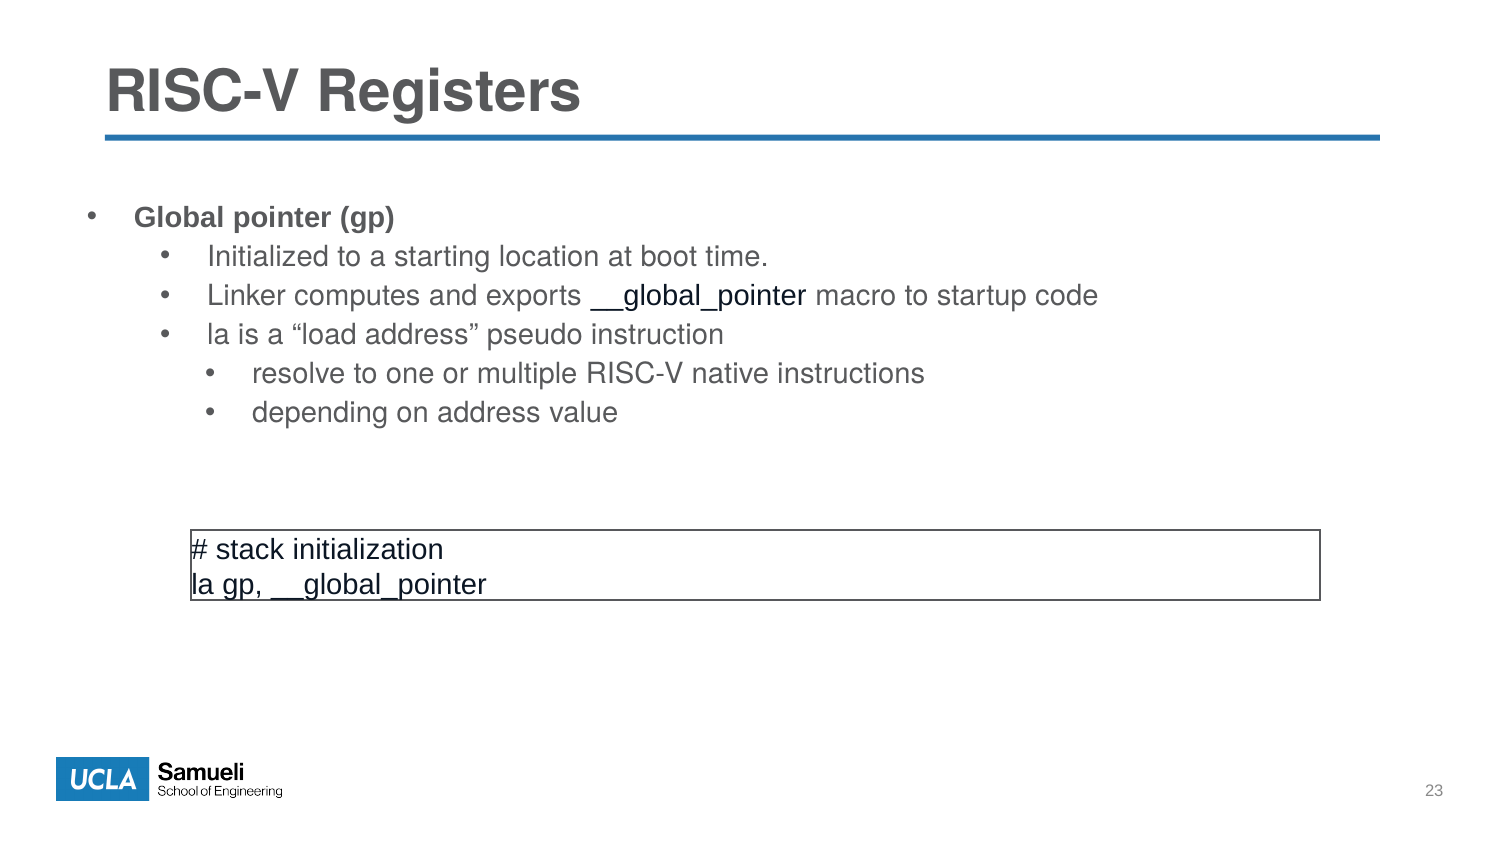

# RISC-V Registers
Global pointer (gp)
Initialized to a starting location at boot time.
Linker computes and exports __global_pointer macro to startup code
la is a “load address” pseudo instruction
resolve to one or multiple RISC-V native instructions
depending on address value

# stack initialization
la gp, __global_pointer
23